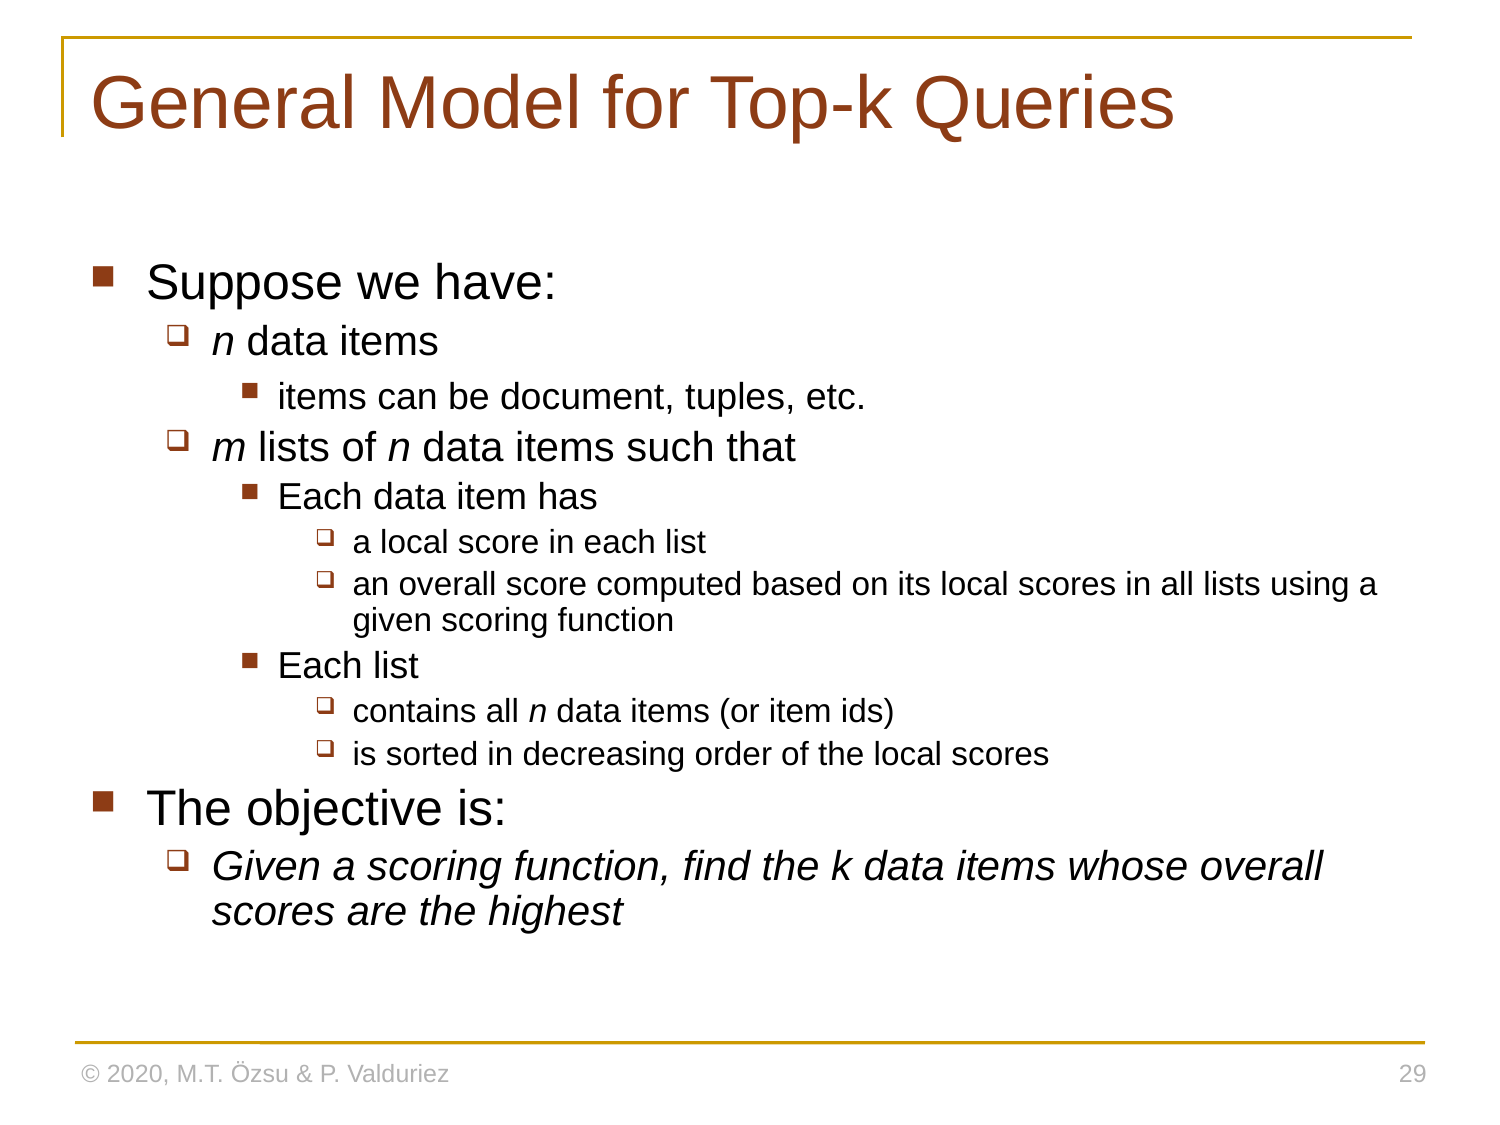

# General Model for Top-k Queries
Suppose we have:
n data items
items can be document, tuples, etc.
m lists of n data items such that
Each data item has
a local score in each list
an overall score computed based on its local scores in all lists using a given scoring function
Each list
contains all n data items (or item ids)
is sorted in decreasing order of the local scores
The objective is:
Given a scoring function, find the k data items whose overall scores are the highest
© 2020, M.T. Özsu & P. Valduriez
29